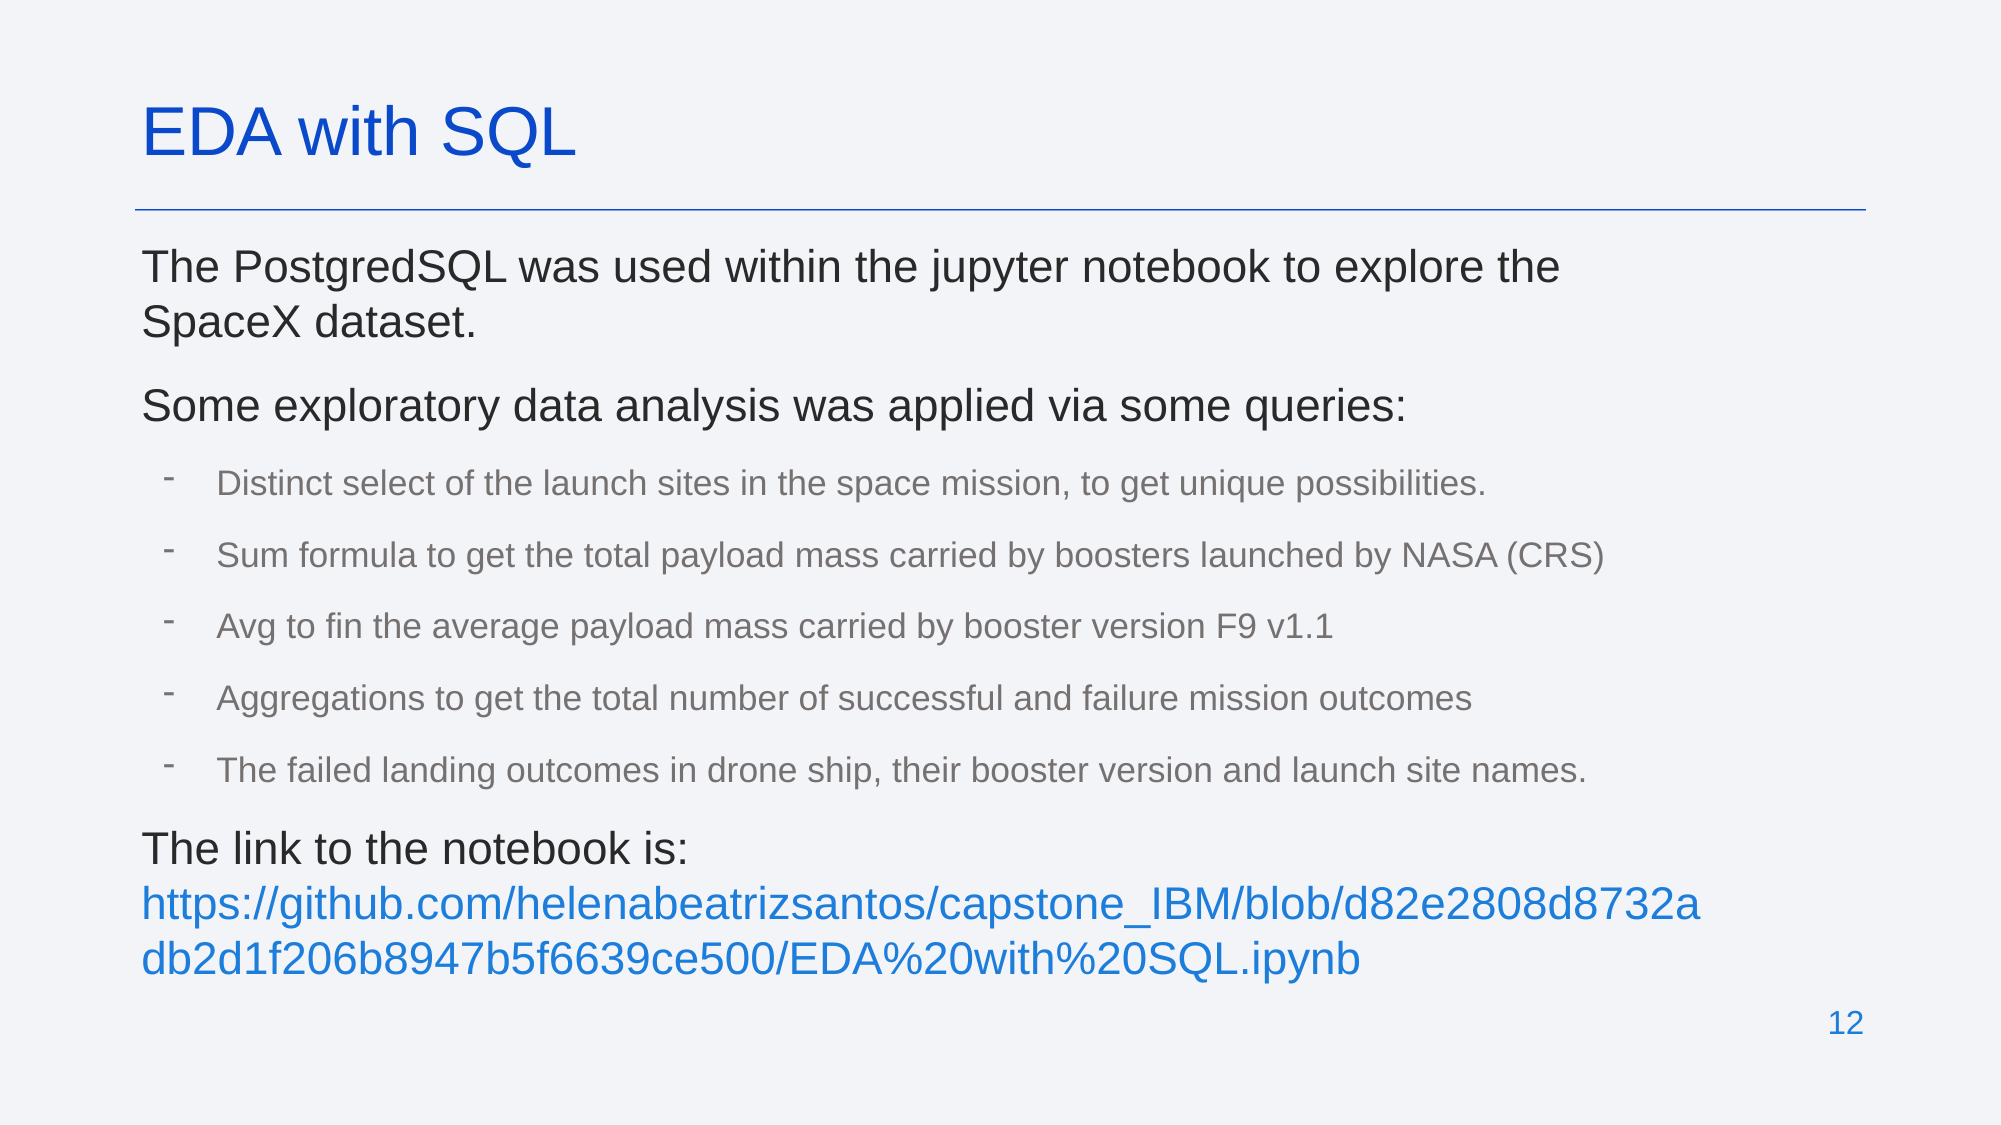

EDA with SQL
The PostgredSQL was used within the jupyter notebook to explore the SpaceX dataset.
Some exploratory data analysis was applied via some queries:
Distinct select of the launch sites in the space mission, to get unique possibilities.
Sum formula to get the total payload mass carried by boosters launched by NASA (CRS)
Avg to fin the average payload mass carried by booster version F9 v1.1
Aggregations to get the total number of successful and failure mission outcomes
The failed landing outcomes in drone ship, their booster version and launch site names.
The link to the notebook is: https://github.com/helenabeatrizsantos/capstone_IBM/blob/d82e2808d8732adb2d1f206b8947b5f6639ce500/EDA%20with%20SQL.ipynb

12